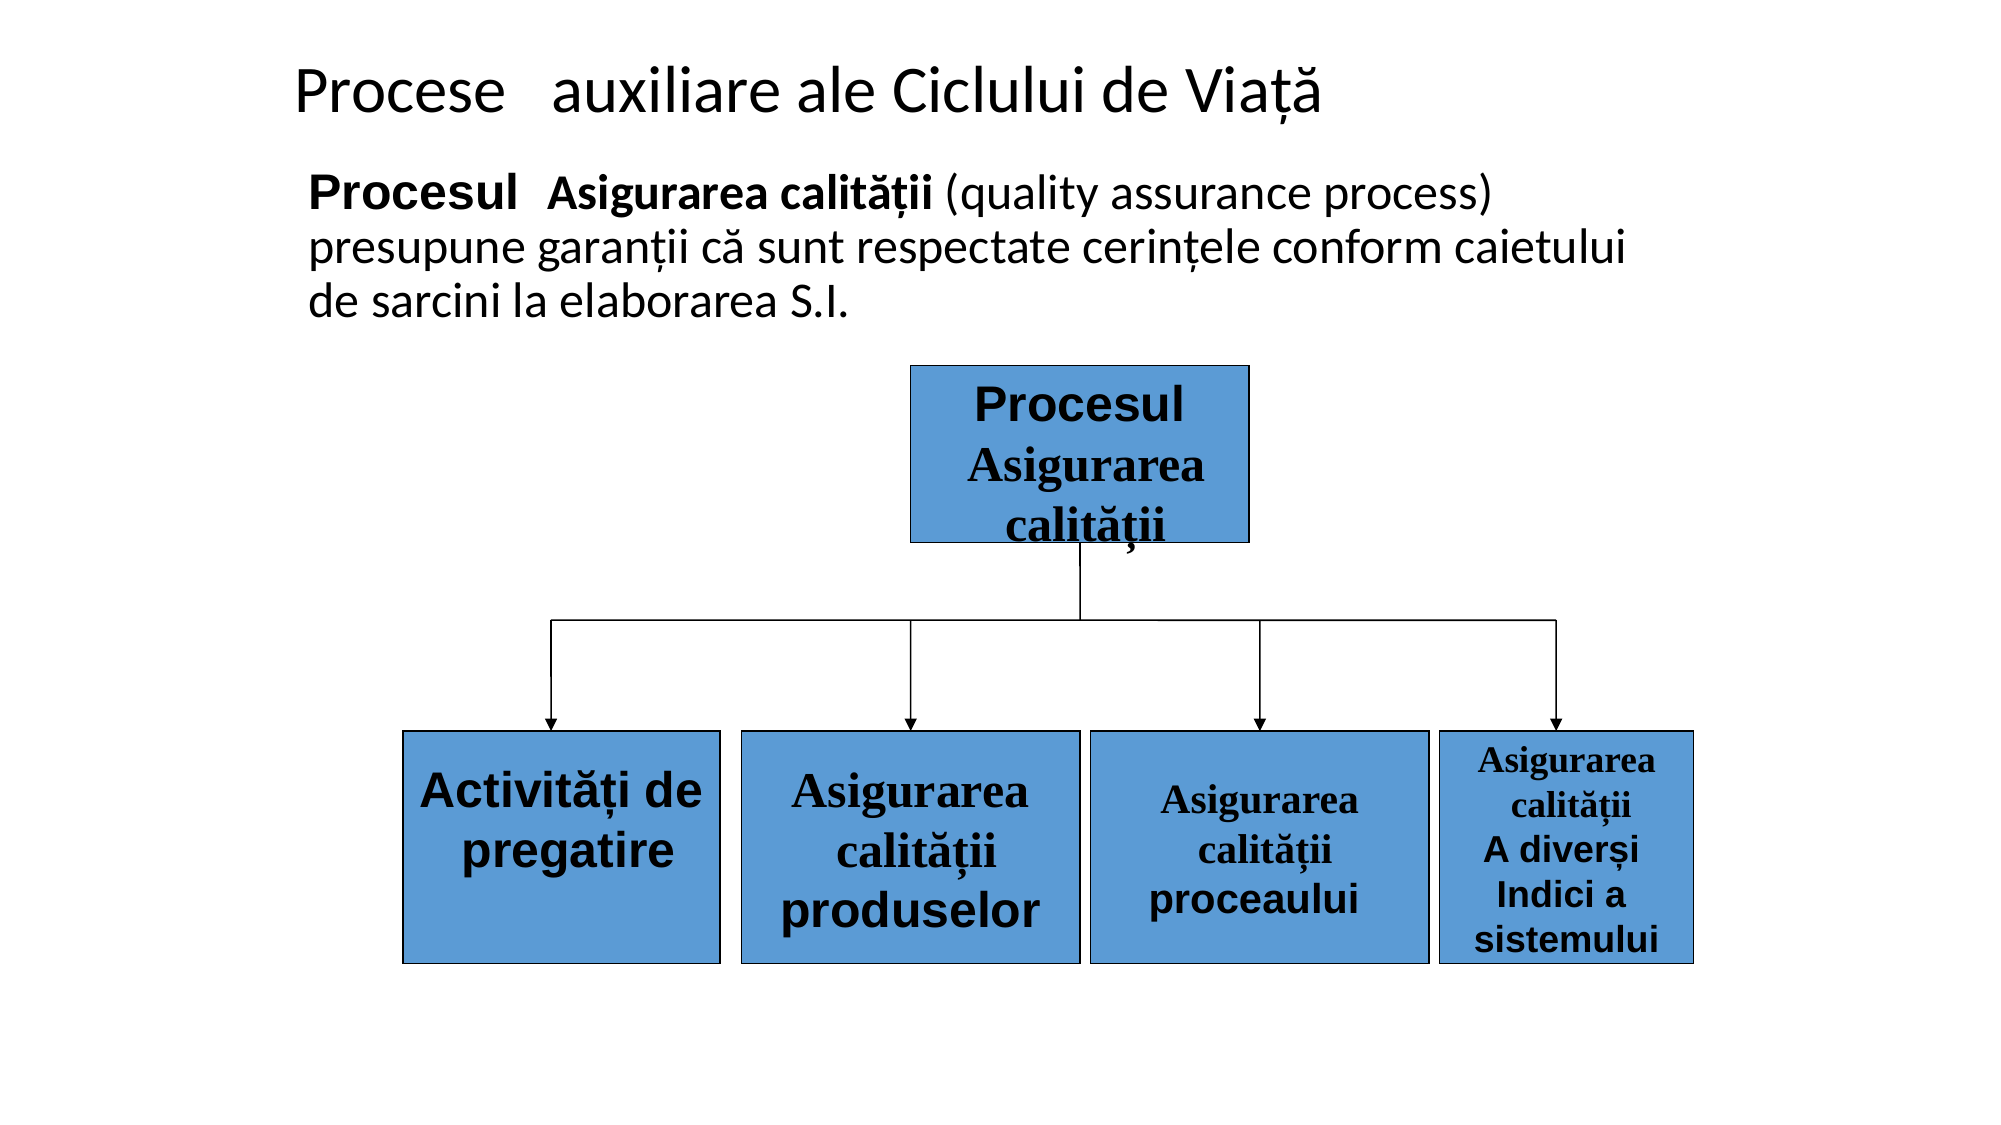

# Procese   auxiliare ale Ciclului de Viață
Procesul  Asigurarea calității (quality assurance process)  presupune garanții că sunt respectate cerințele conform caietului de sarcini la elaborarea S.I.

Procesul
 Asigurarea
 calității

Activități de
 pregatire

Asigurarea
 calității
produselor
Asigurarea
 calității
proceaului
Asigurarea
 calității
A diverși
Indici a
sistemului